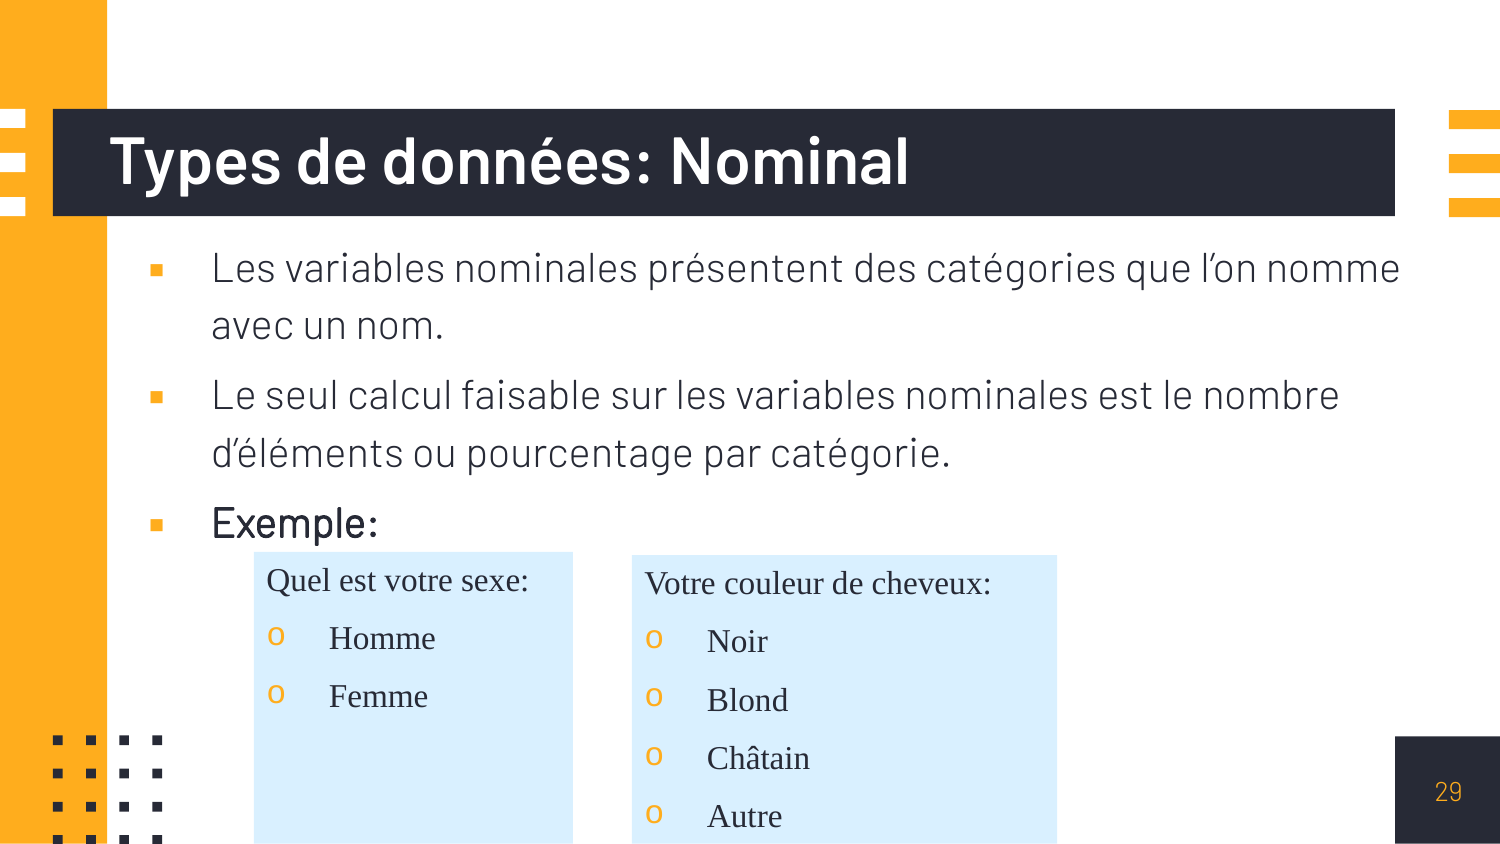

# Types de données: Nominal
Les variables nominales présentent des catégories que l’on nomme avec un nom.
Le seul calcul faisable sur les variables nominales est le nombre d’éléments ou pourcentage par catégorie.
Exemple:
Quel est votre sexe:
Homme
Femme
Votre couleur de cheveux:
Noir
Blond
Châtain
Autre
29